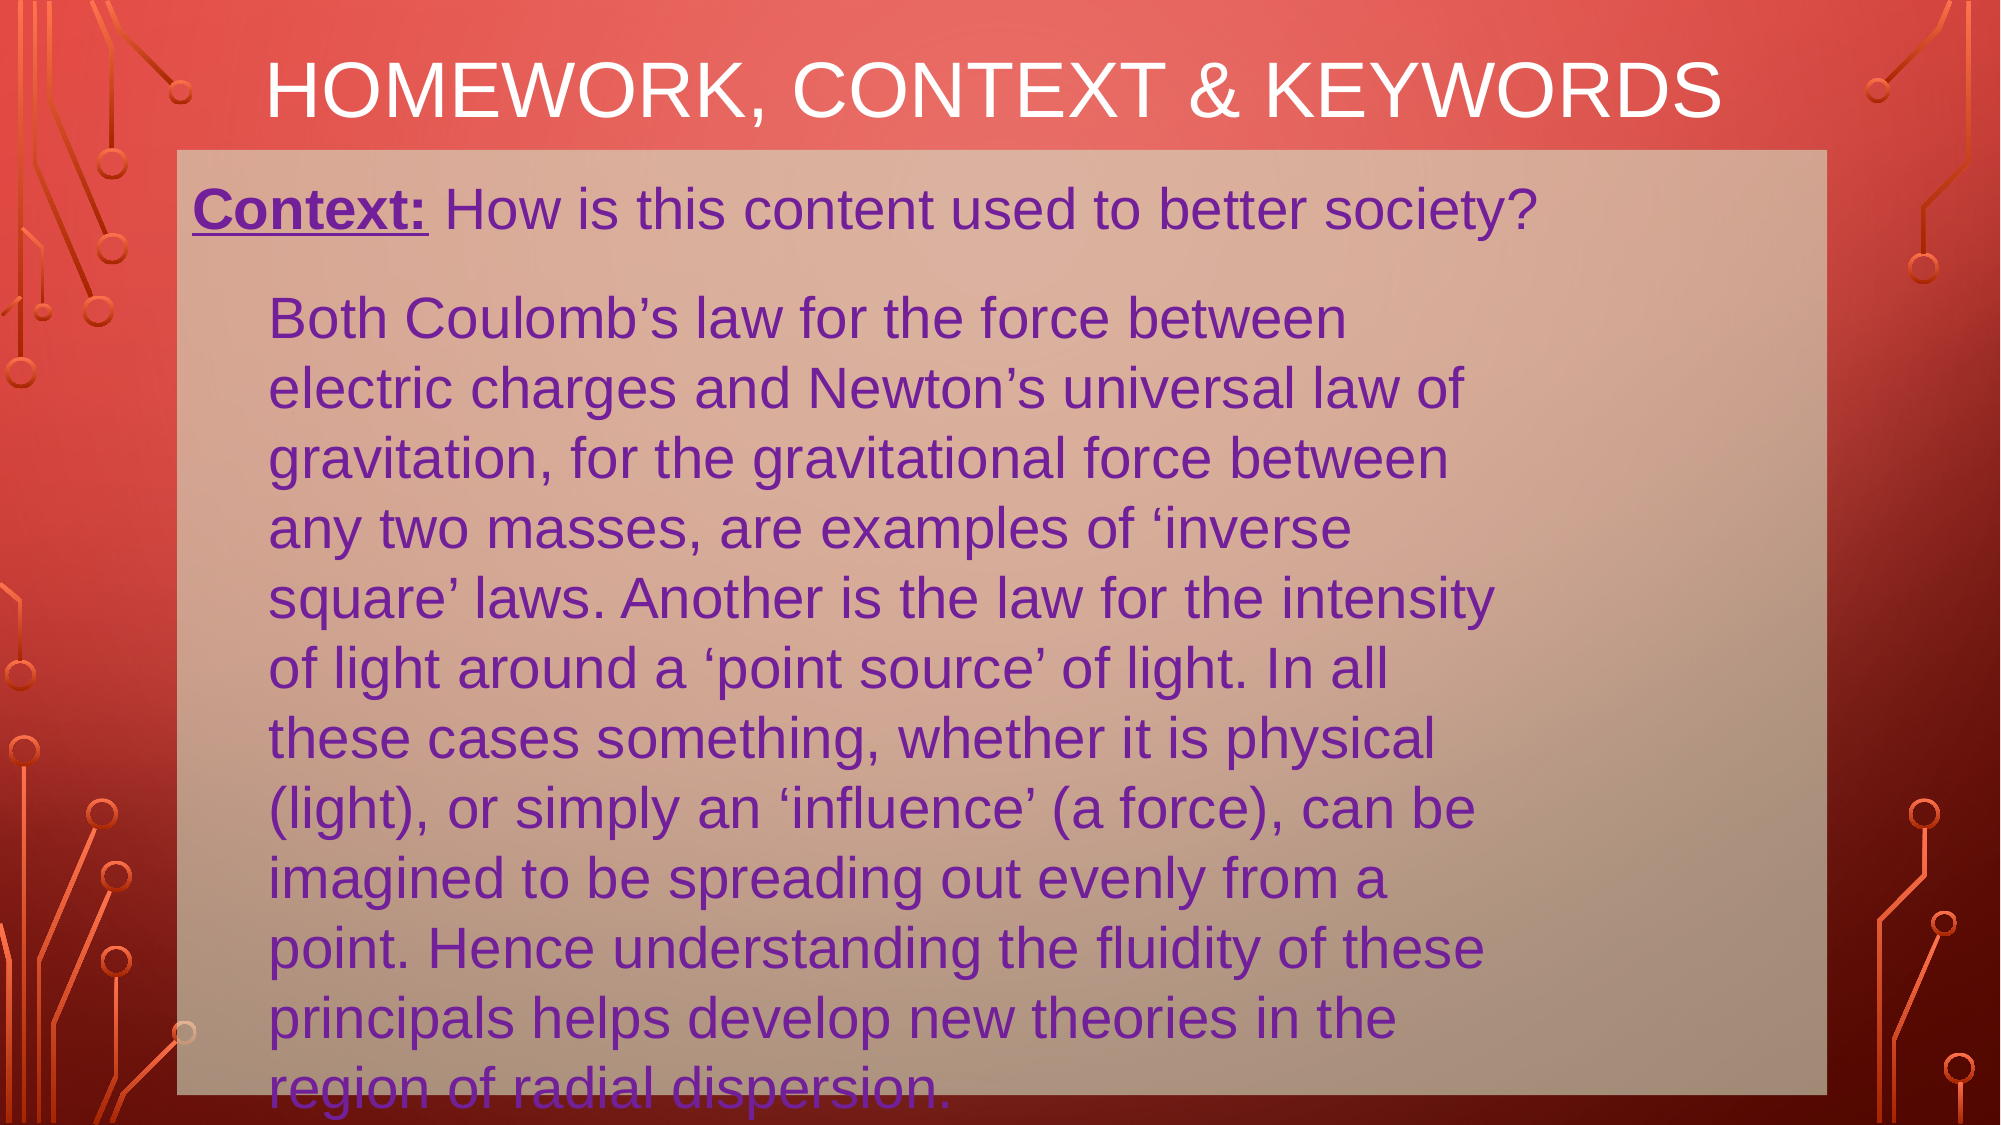

# Homework, Context & Keywords
Context: How is this content used to better society?

Both Coulomb’s law for the force between electric charges and Newton’s universal law of gravitation, for the gravitational force between any two masses, are examples of ‘inverse square’ laws. Another is the law for the intensity of light around a ‘point source’ of light. In all these cases something, whether it is physical (light), or simply an ‘influence’ (a force), can be imagined to be spreading out evenly from a point. Hence understanding the fluidity of these principals helps develop new theories in the region of radial dispersion.